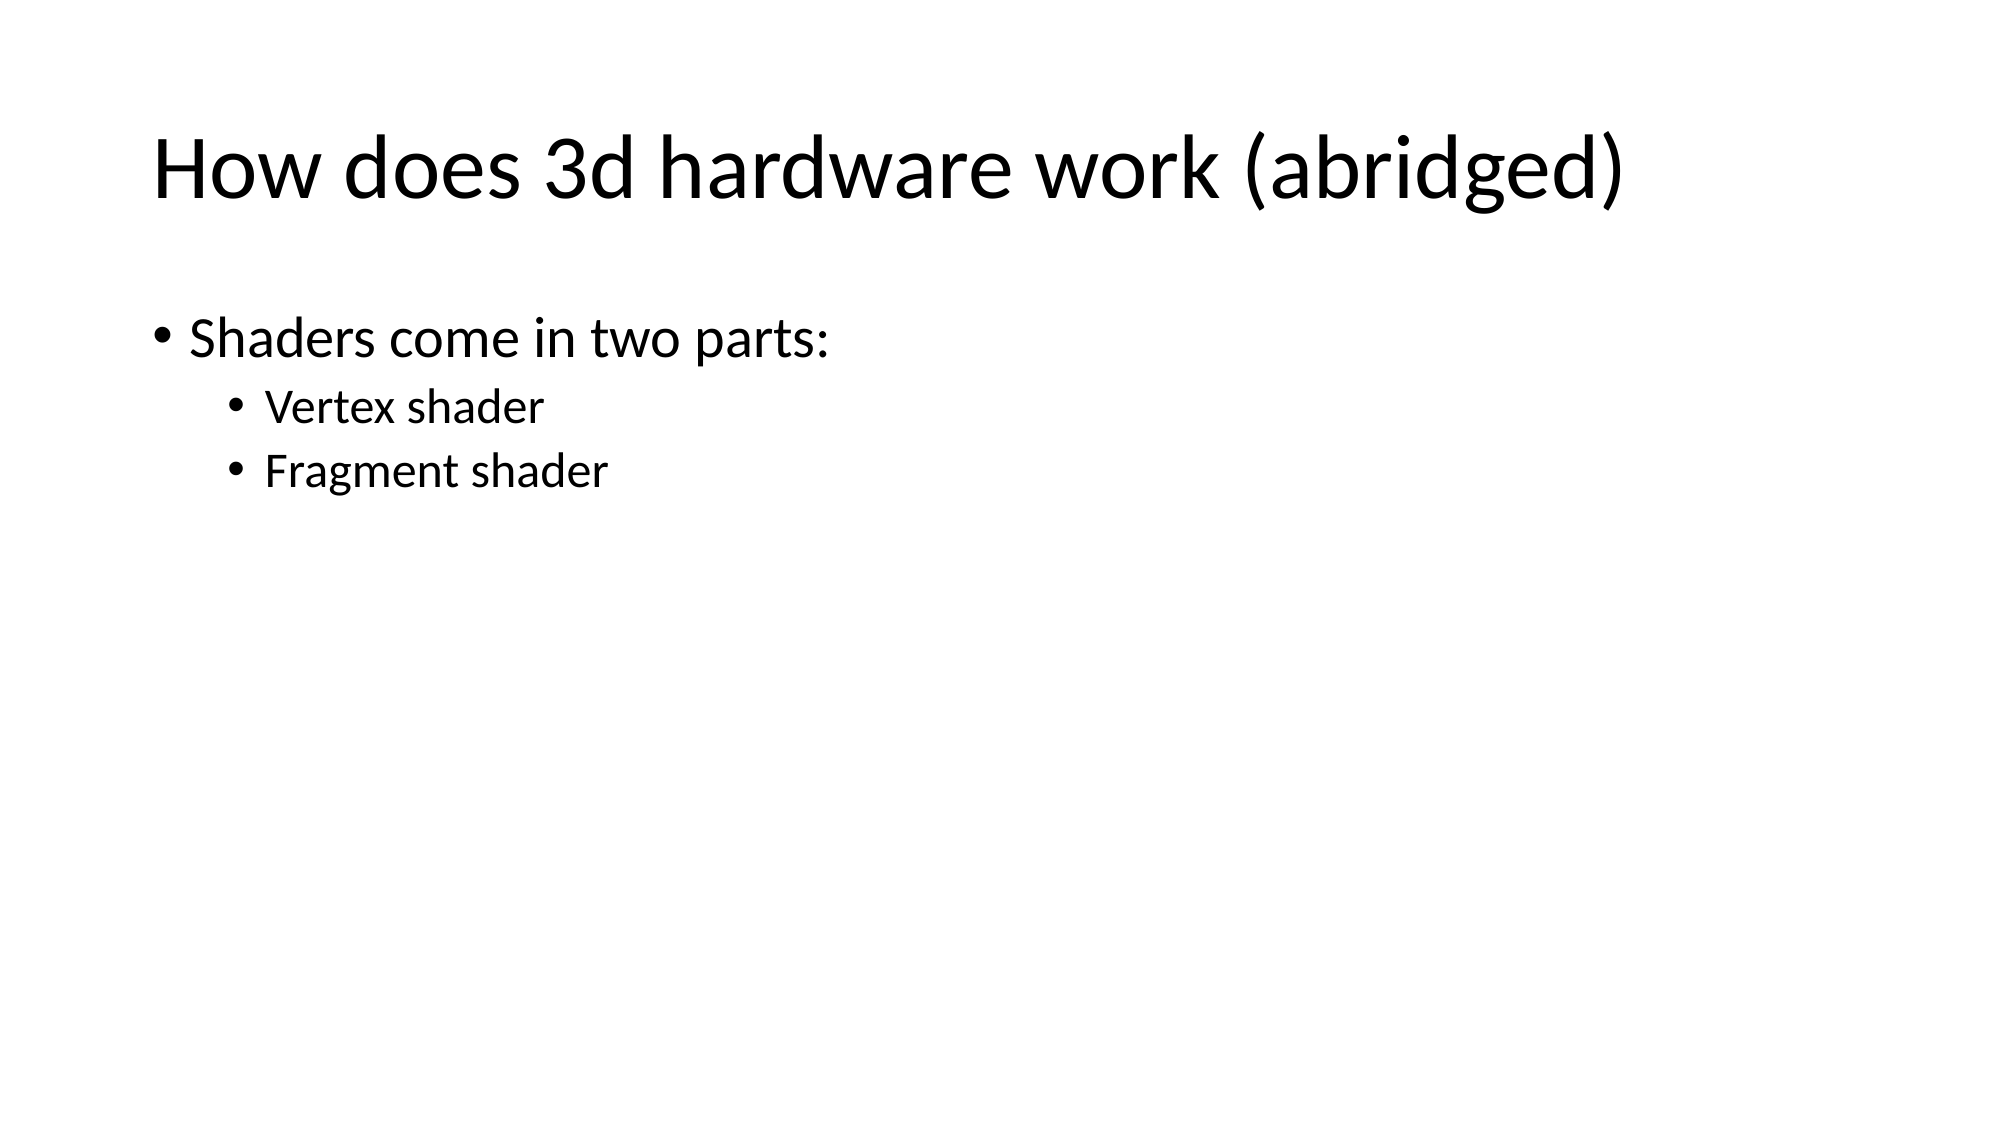

# How does 3d hardware work (abridged)
Shaders come in two parts:
Vertex shader
Fragment shader